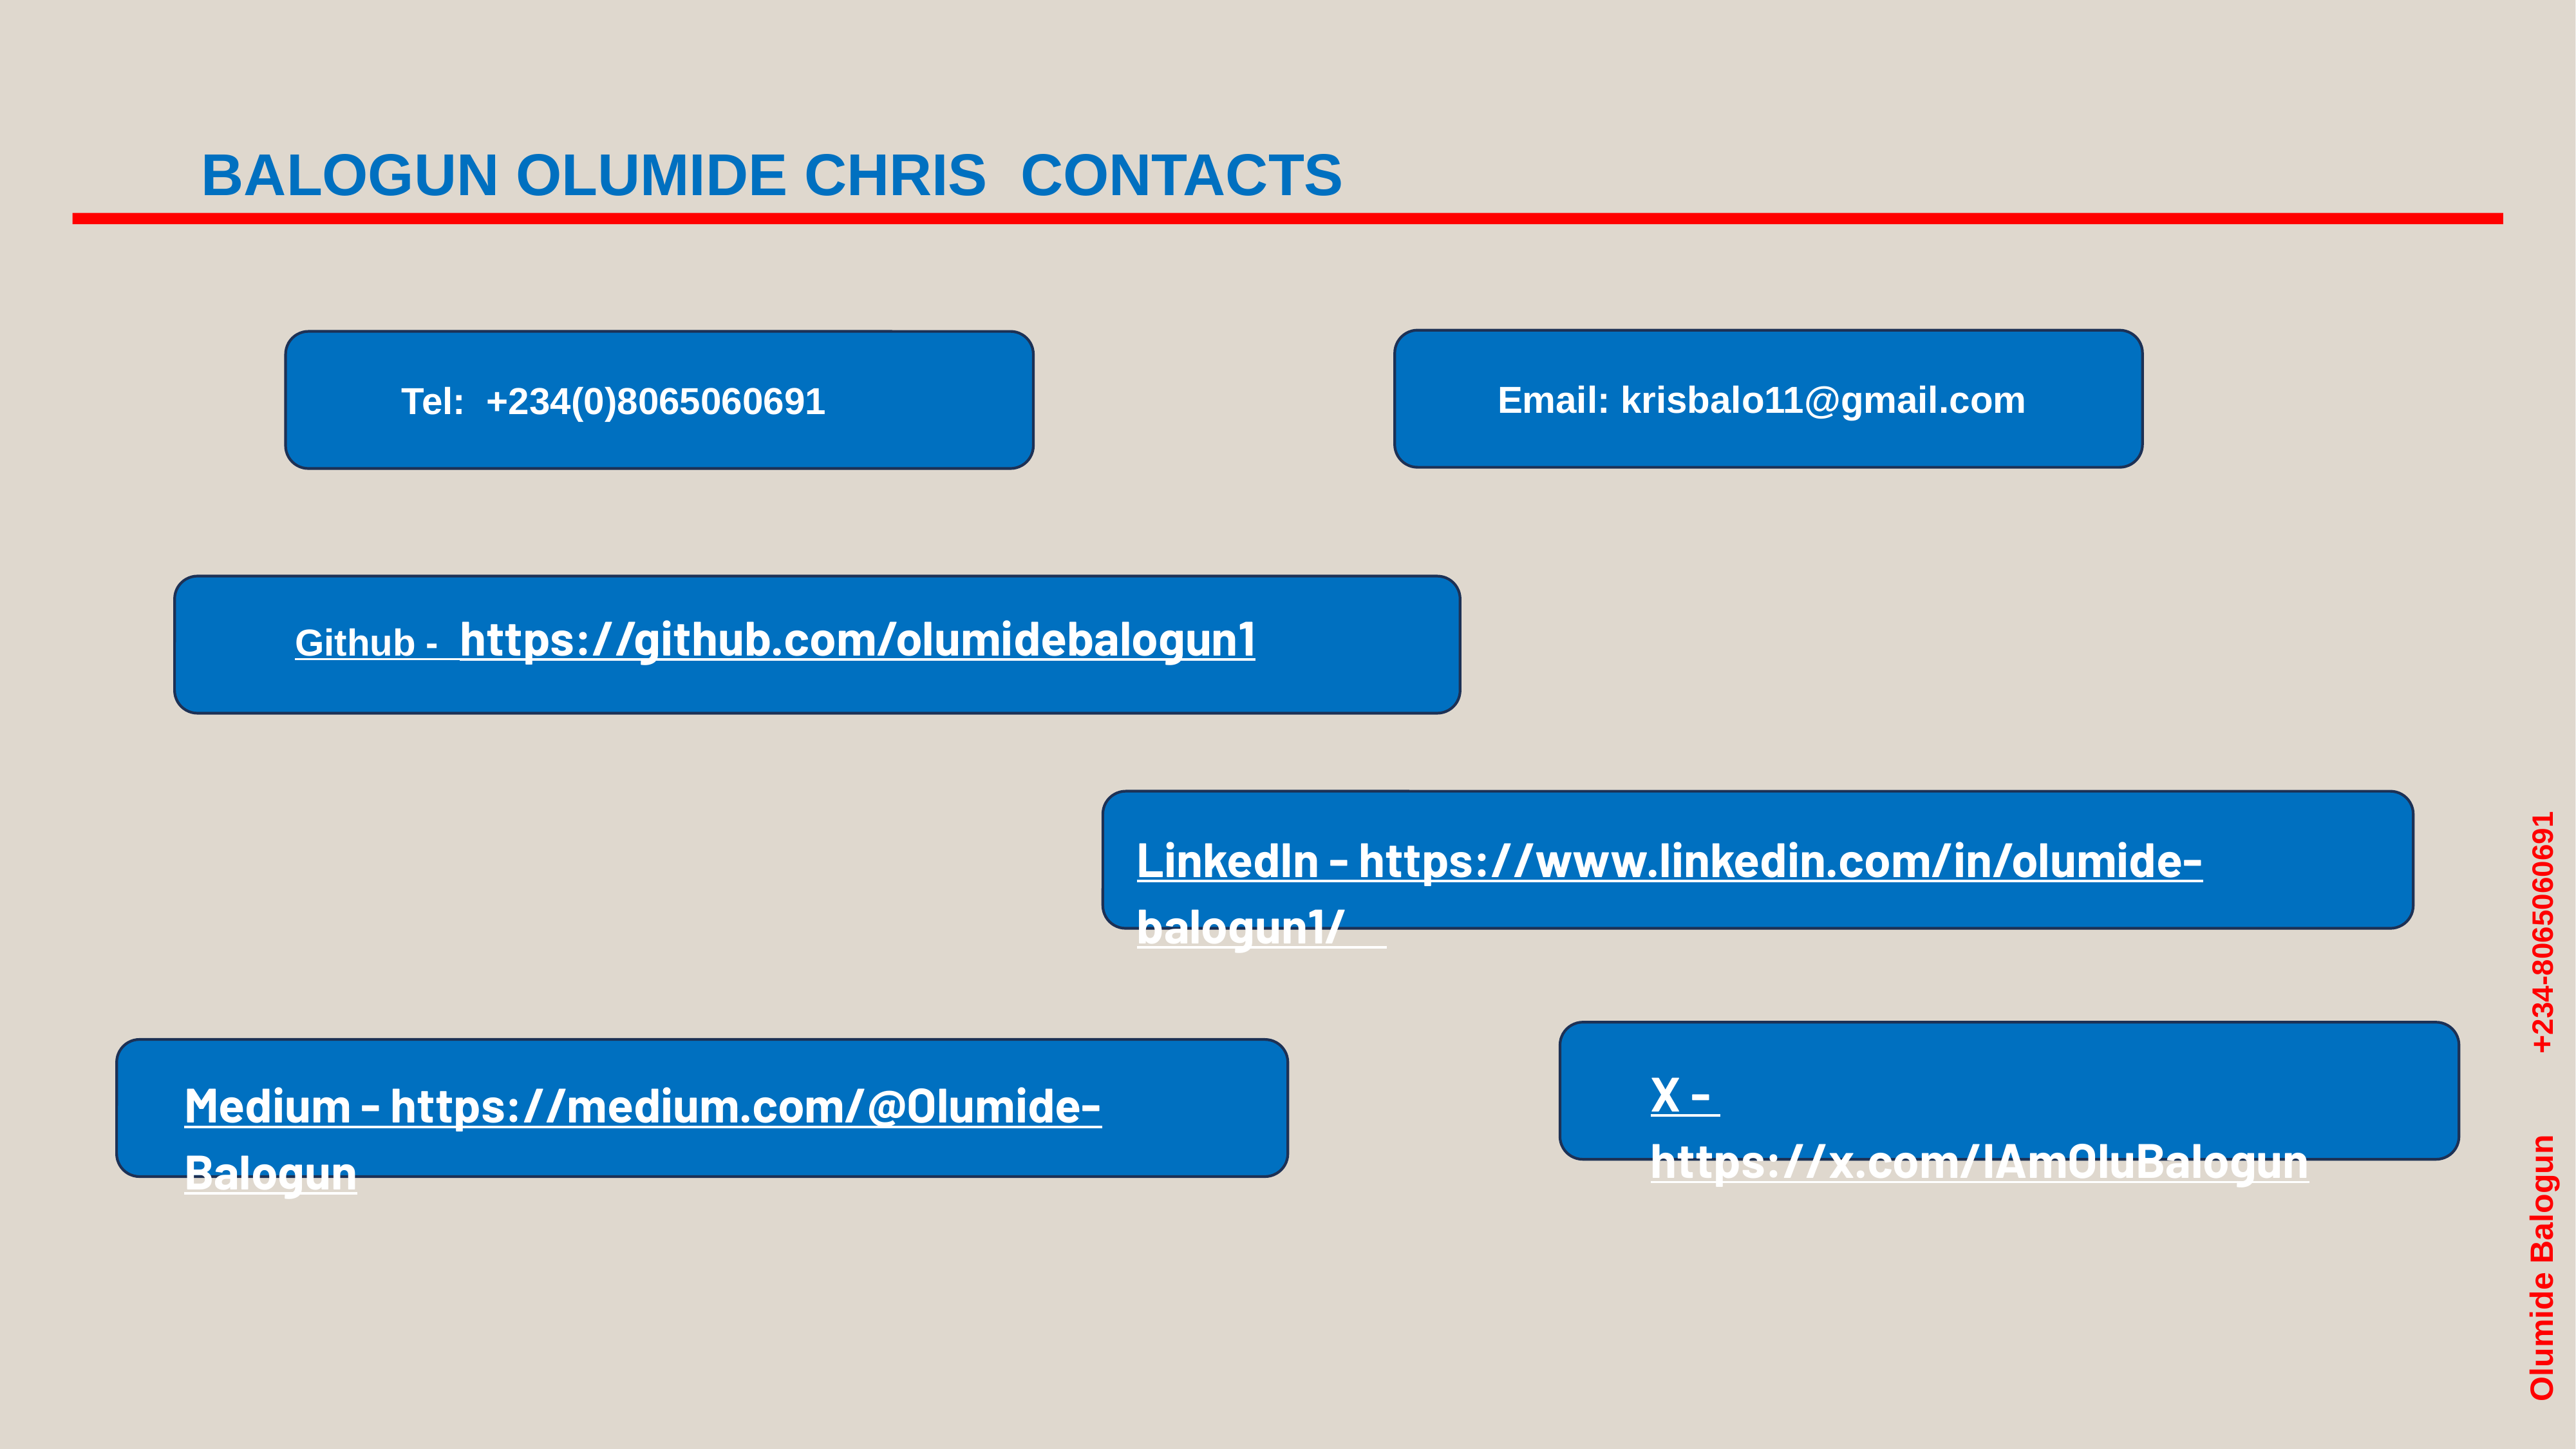

BALOGUN OLUMIDE CHRIS  CONTACTS

Email: krisbalo11@gmail.com
Tel:  +234(0)8065060691

Github -  https://github.com/olumidebalogun1

LinkedIn - https://www.linkedin.com/in/olumide-balogun1/

X - https://x.com/IAmOluBalogun
Medium - https://medium.com/@Olumide-Balogun
Olumide Balogun         +234-8065060691